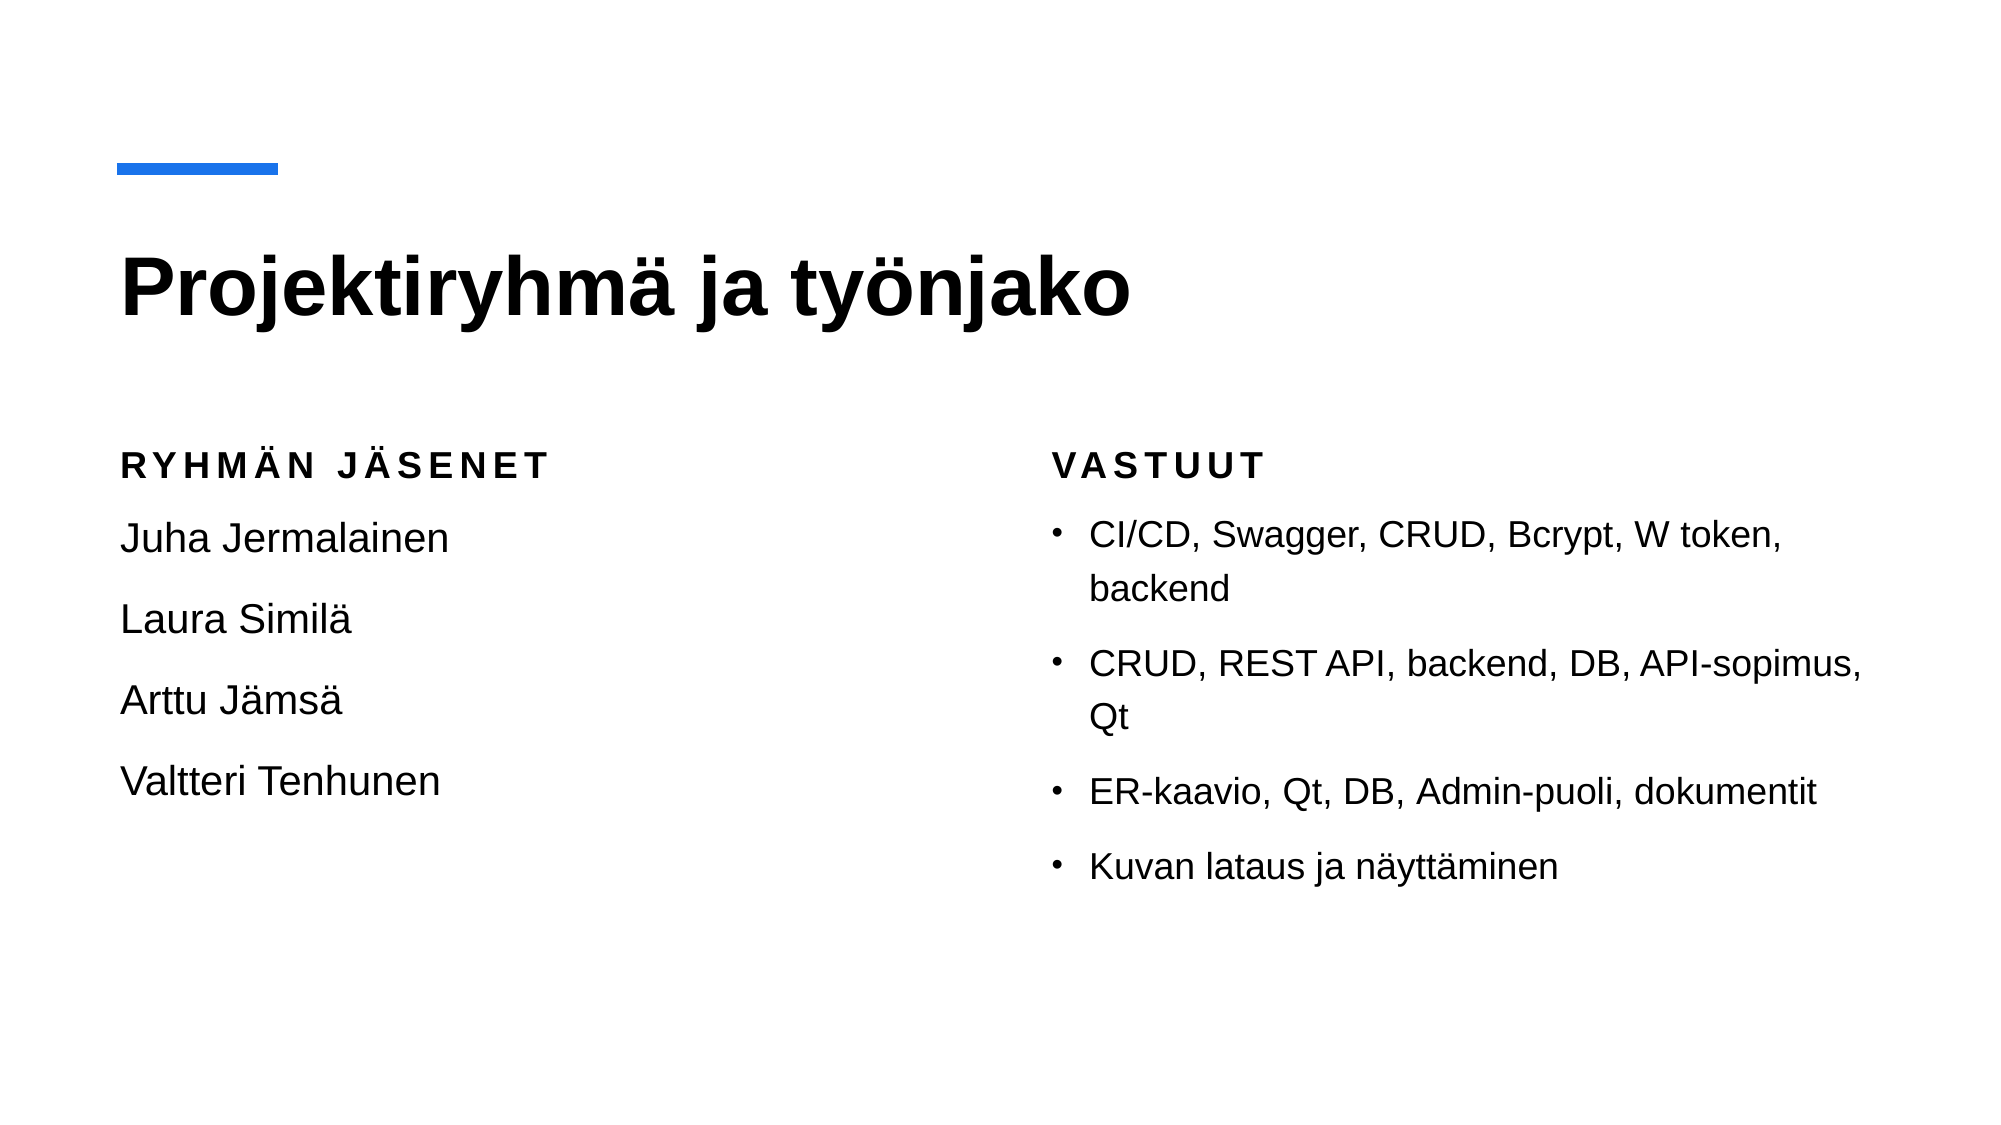

# Projektiryhmä ja työnjako
Ryhmän jäsenet
Vastuut
Juha Jermalainen
Laura Similä
Arttu Jämsä
Valtteri Tenhunen
CI/CD, Swagger, CRUD, Bcrypt, W token, backend
CRUD, REST API, backend, DB, API-sopimus, Qt
ER-kaavio, Qt, DB, Admin-puoli, dokumentit
Kuvan lataus ja näyttäminen